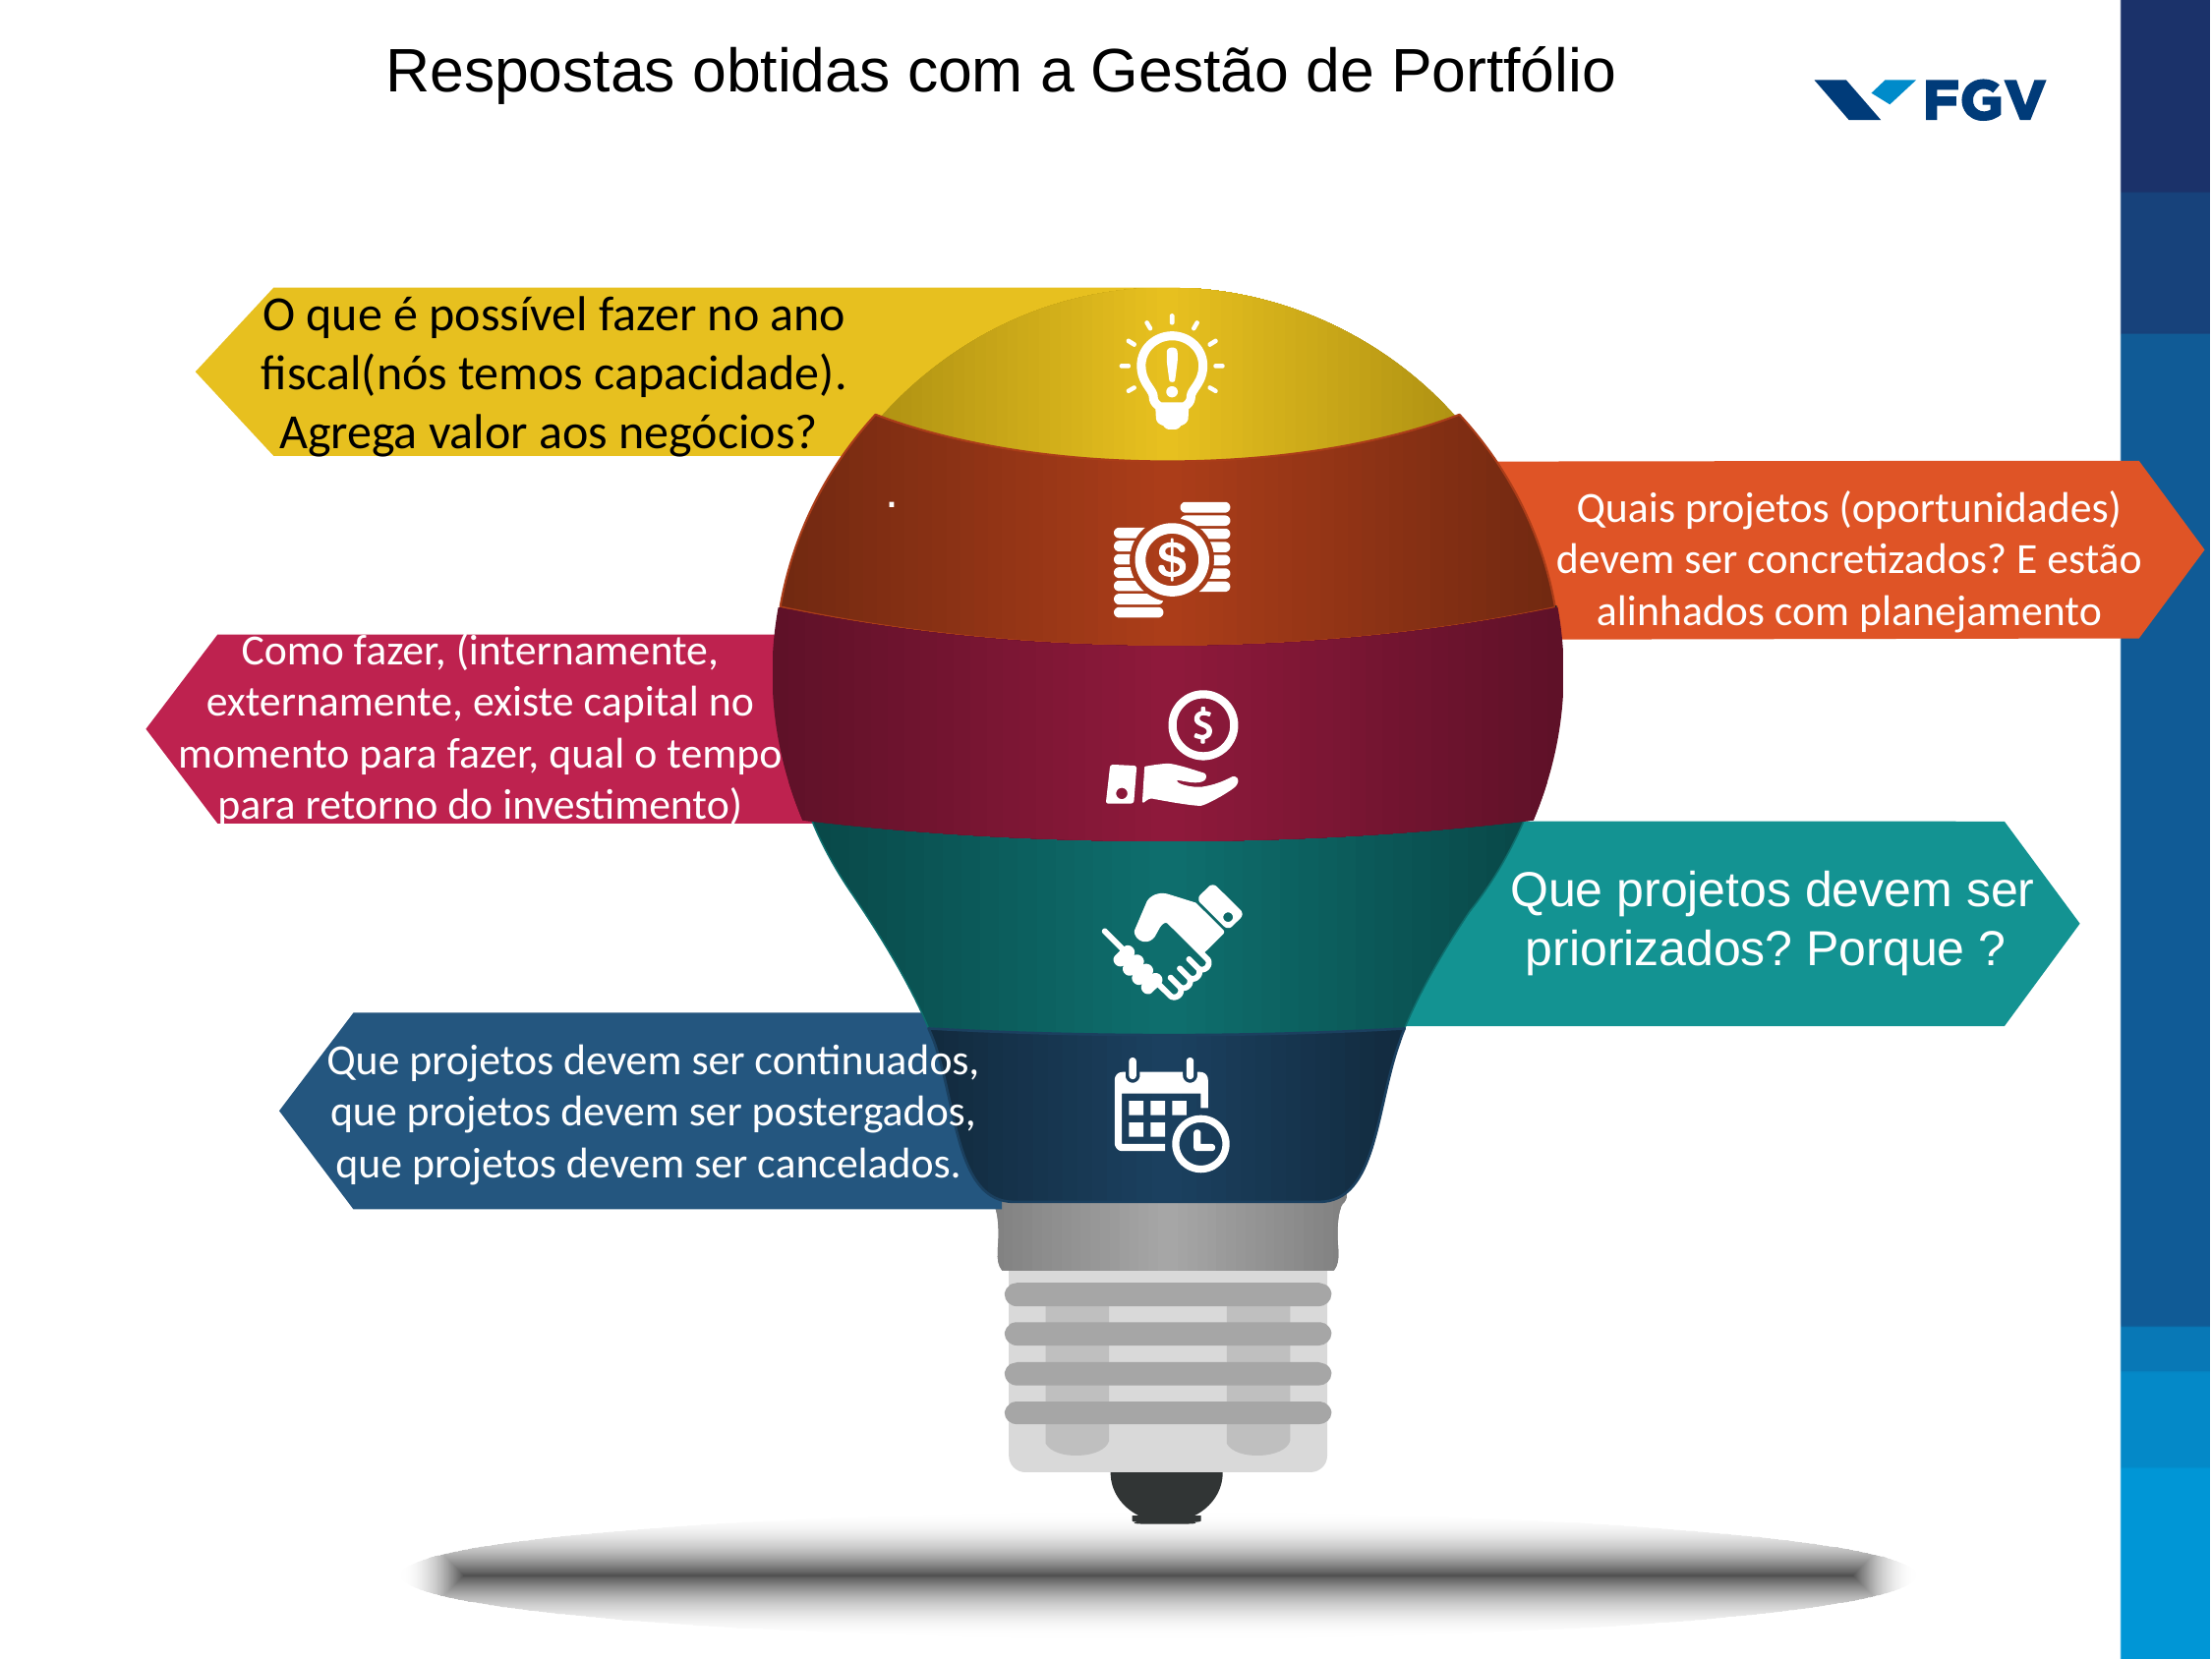

Respostas obtidas com a Gestão de Portfólio
O que é possível fazer no ano fiscal(nós temos capacidade). Agrega valor aos negócios?
.

Quais projetos (oportunidades) devem ser concretizados? E estão alinhados com planejamento estratégico da empresa?

Como fazer, (internamente, externamente, existe capital no momento para fazer, qual o tempo para retorno do investimento)

Que projetos devem ser priorizados? Porque ?

Que projetos devem ser continuados, que projetos devem ser postergados, que projetos devem ser cancelados.